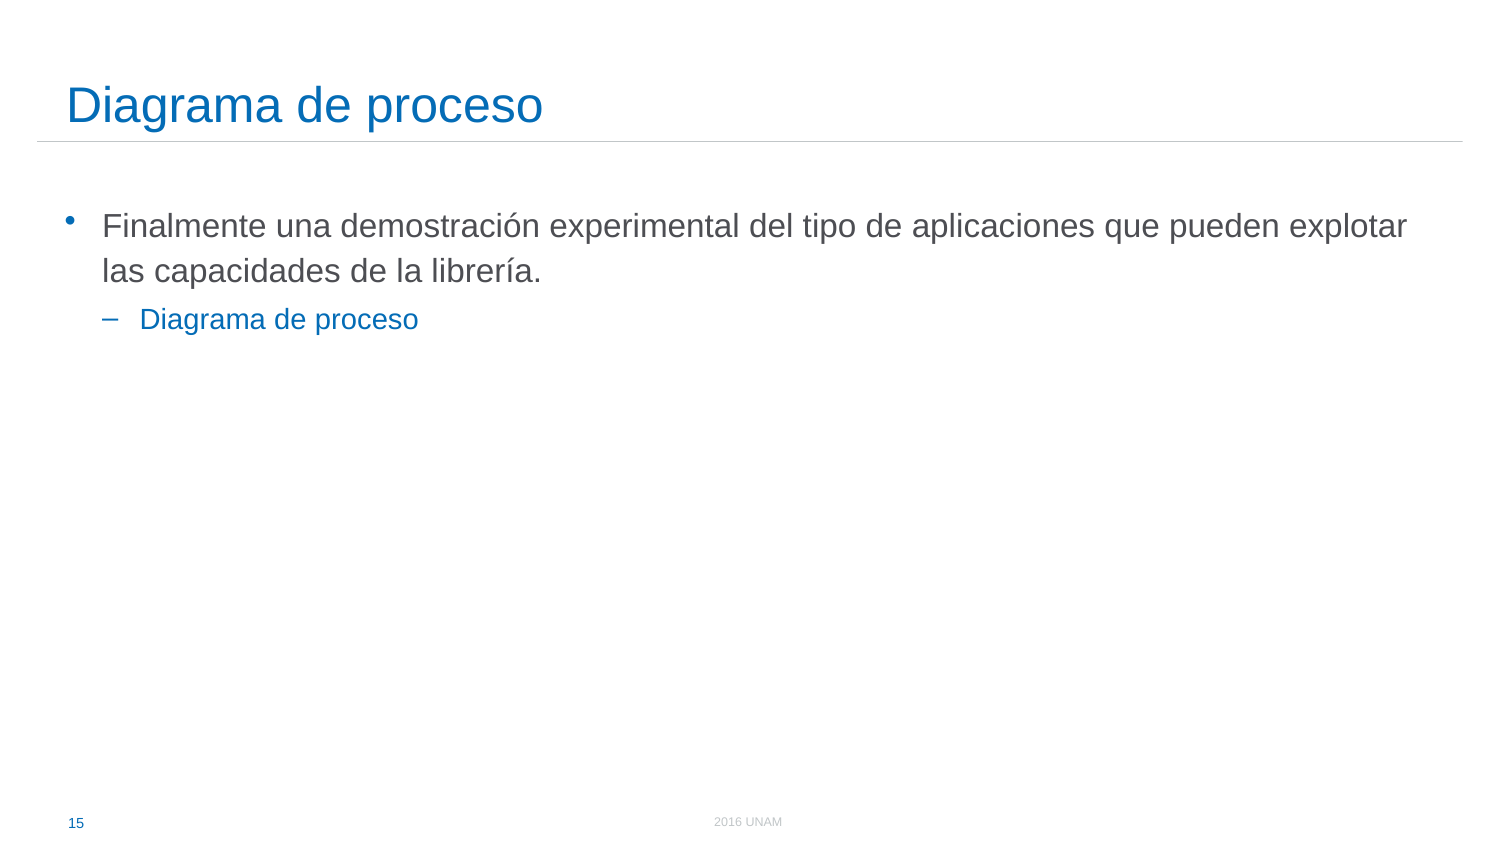

# Diagrama de proceso

Finalmente una demostración experimental del tipo de aplicaciones que pueden explotar las capacidades de la librería.
Diagrama de proceso